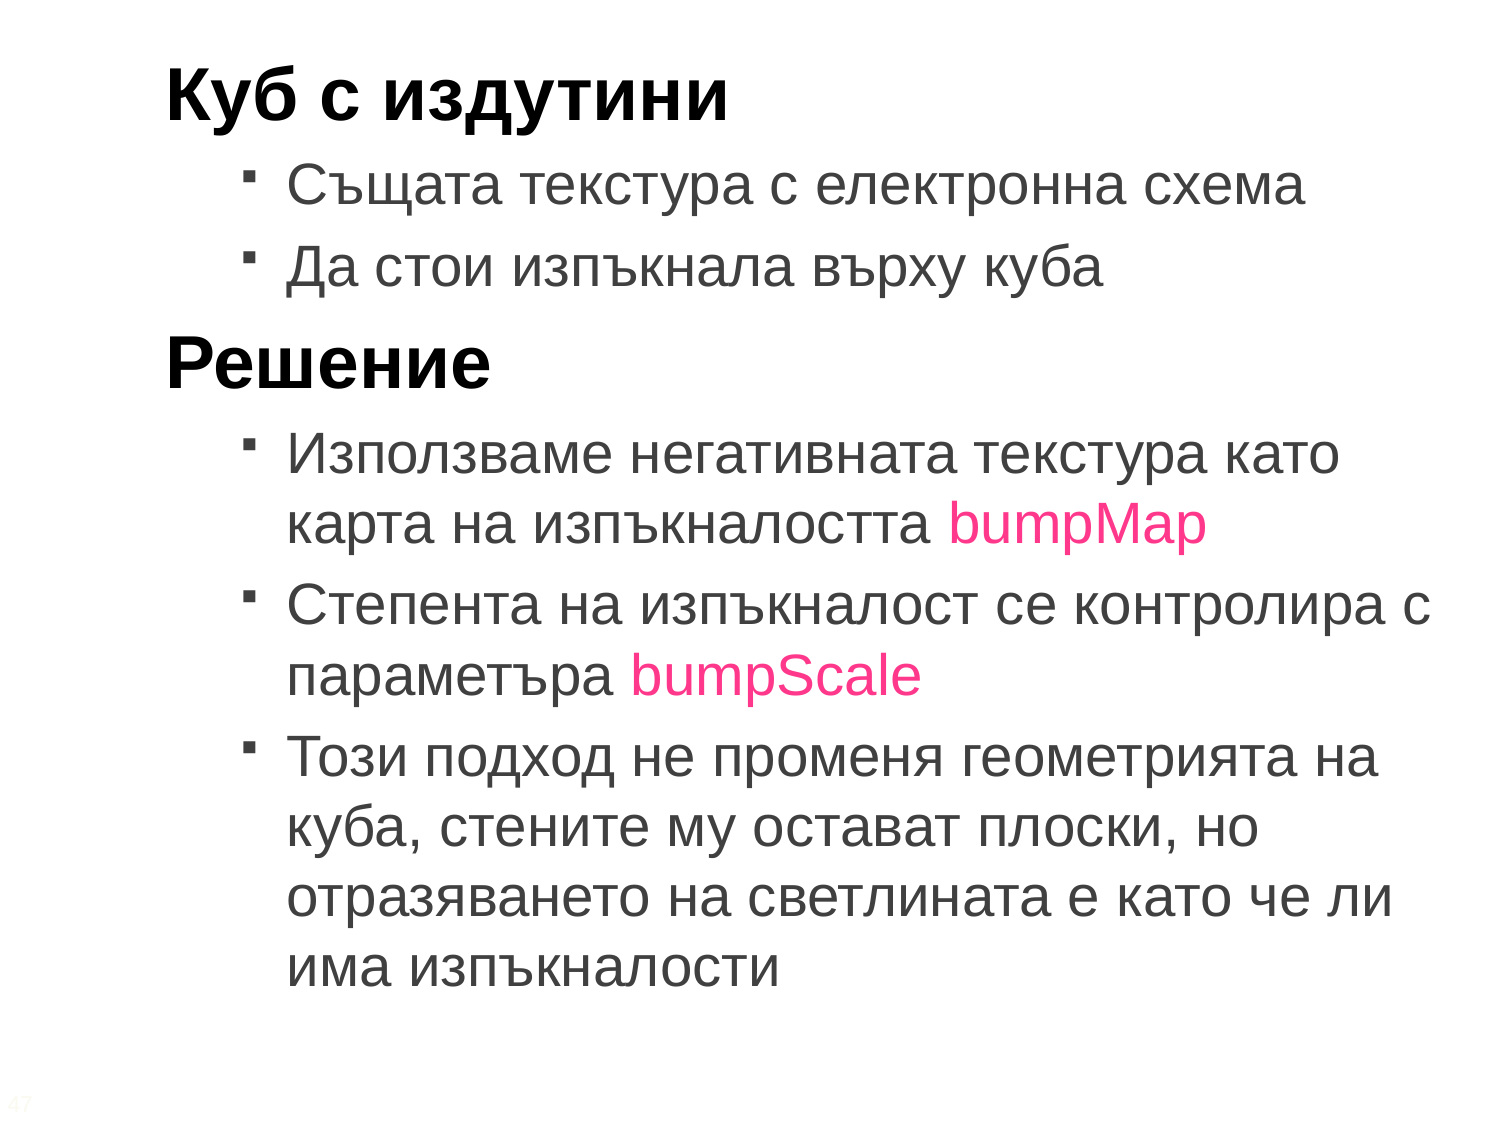

Куб с издутини
Същата текстура с електронна схема
Да стои изпъкнала върху куба
Решение
Използваме негативната текстура като карта на изпъкналостта bumpMap
Степента на изпъкналост се контролира с параметъра bumpScale
Този подход не променя геометрията на куба, стените му остават плоски, но отразяването на светлината е като че ли има изпъкналости